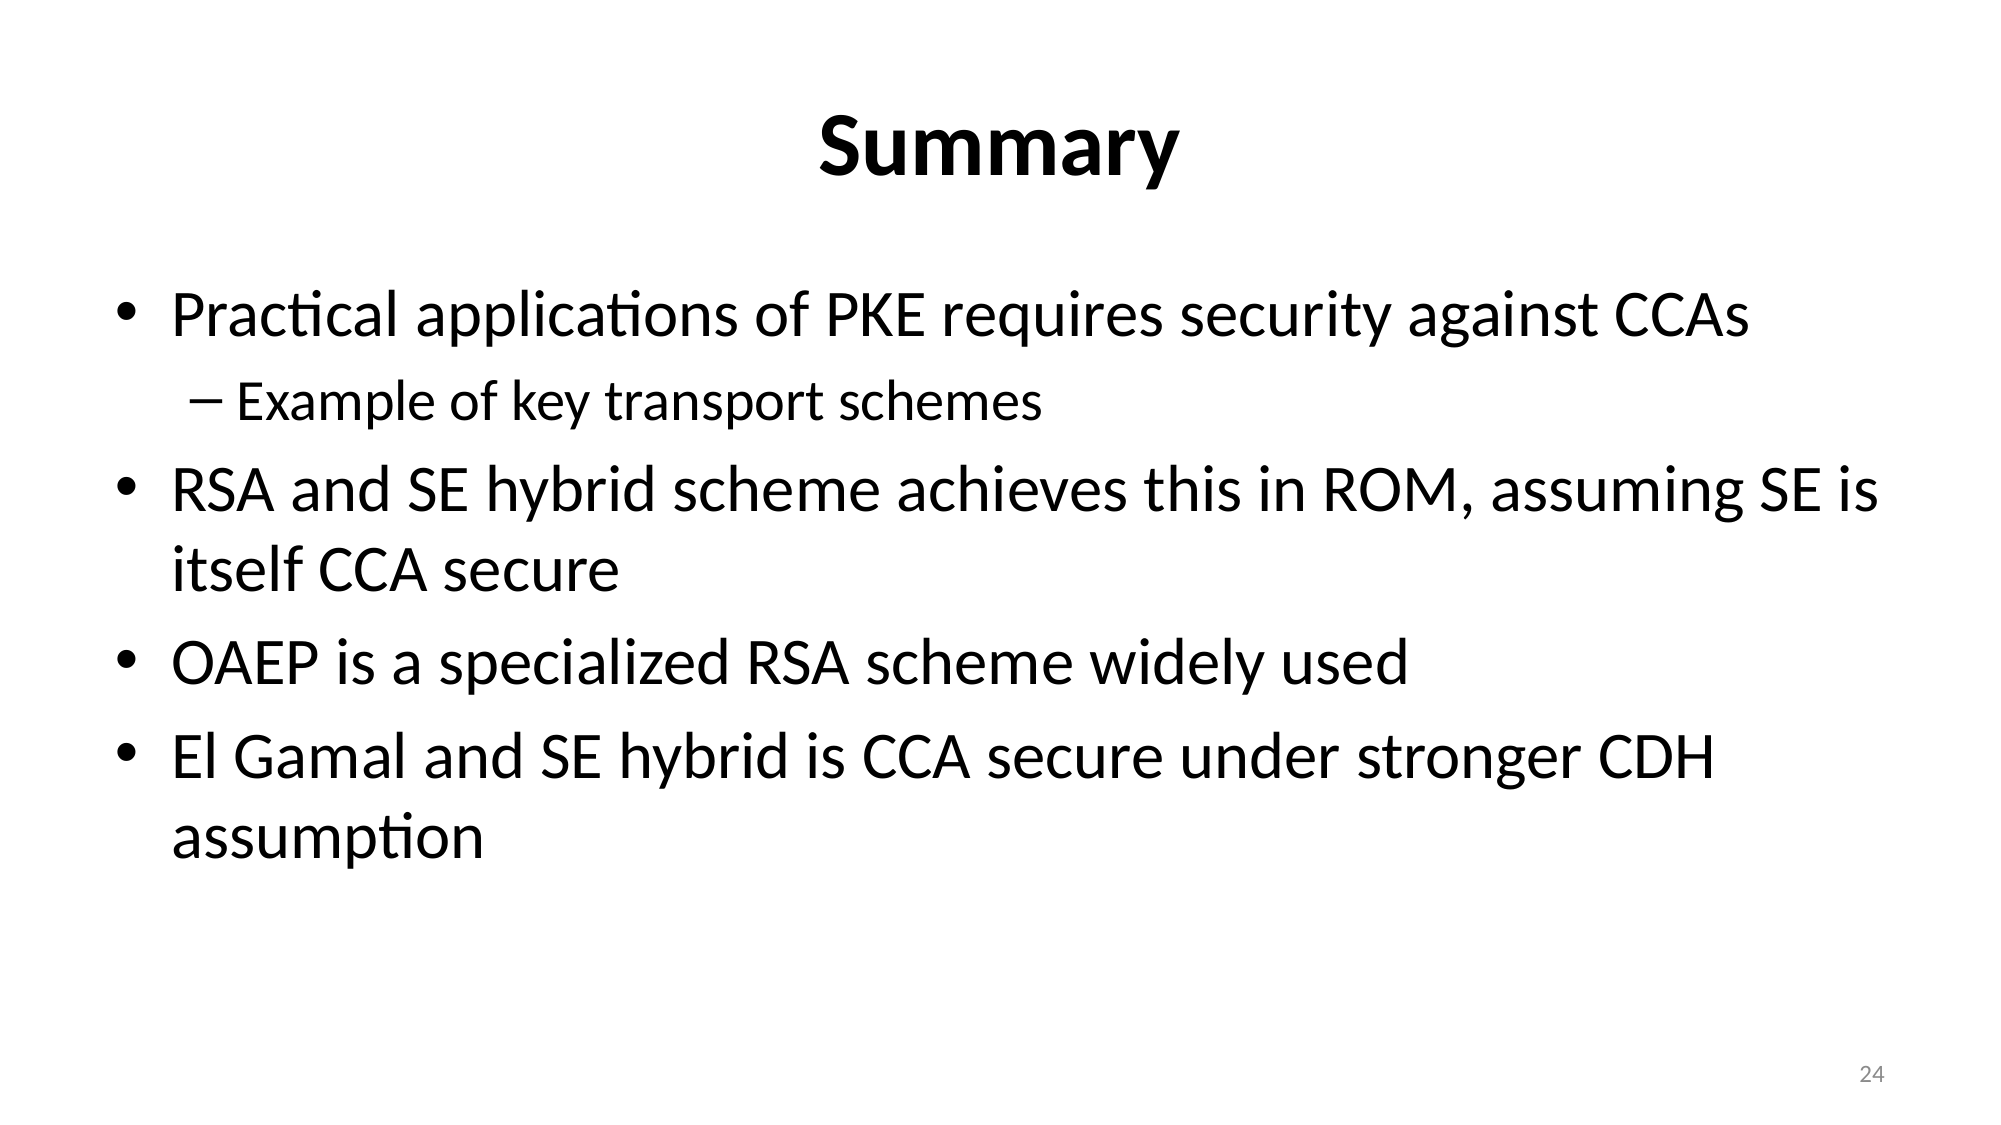

# Summary
Practical applications of PKE requires security against CCAs
Example of key transport schemes
RSA and SE hybrid scheme achieves this in ROM, assuming SE is itself CCA secure
OAEP is a specialized RSA scheme widely used
El Gamal and SE hybrid is CCA secure under stronger CDH assumption

24